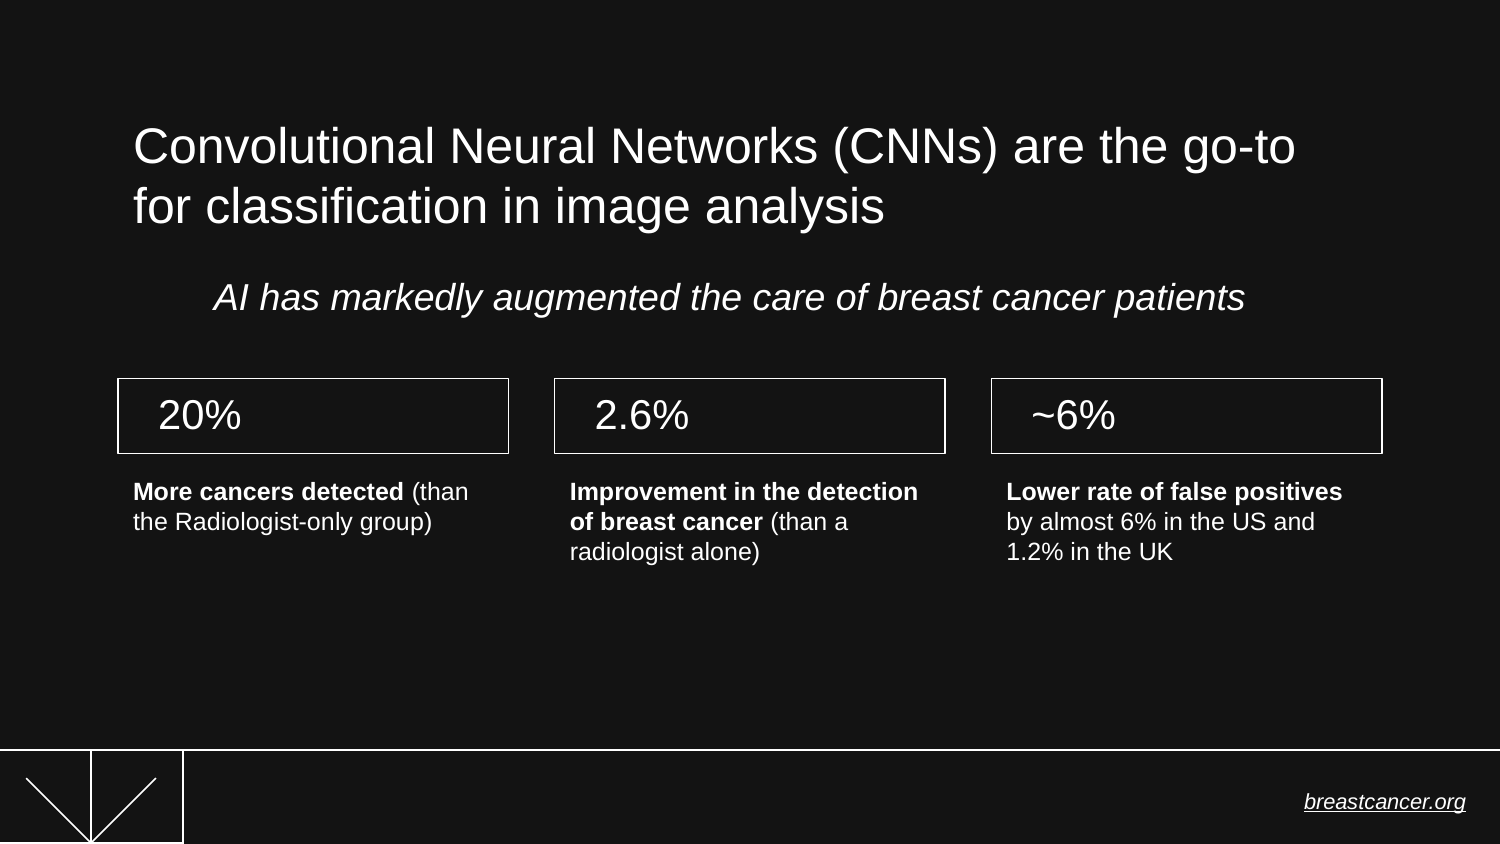

# Convolutional Neural Networks (CNNs) are the go-to for classification in image analysis
AI has markedly augmented the care of breast cancer patients
20%
2.6%
~6%
More cancers detected (than the Radiologist-only group)
Improvement in the detection of breast cancer (than a radiologist alone)
Lower rate of false positives by almost 6% in the US and 1.2% in the UK
breastcancer.org